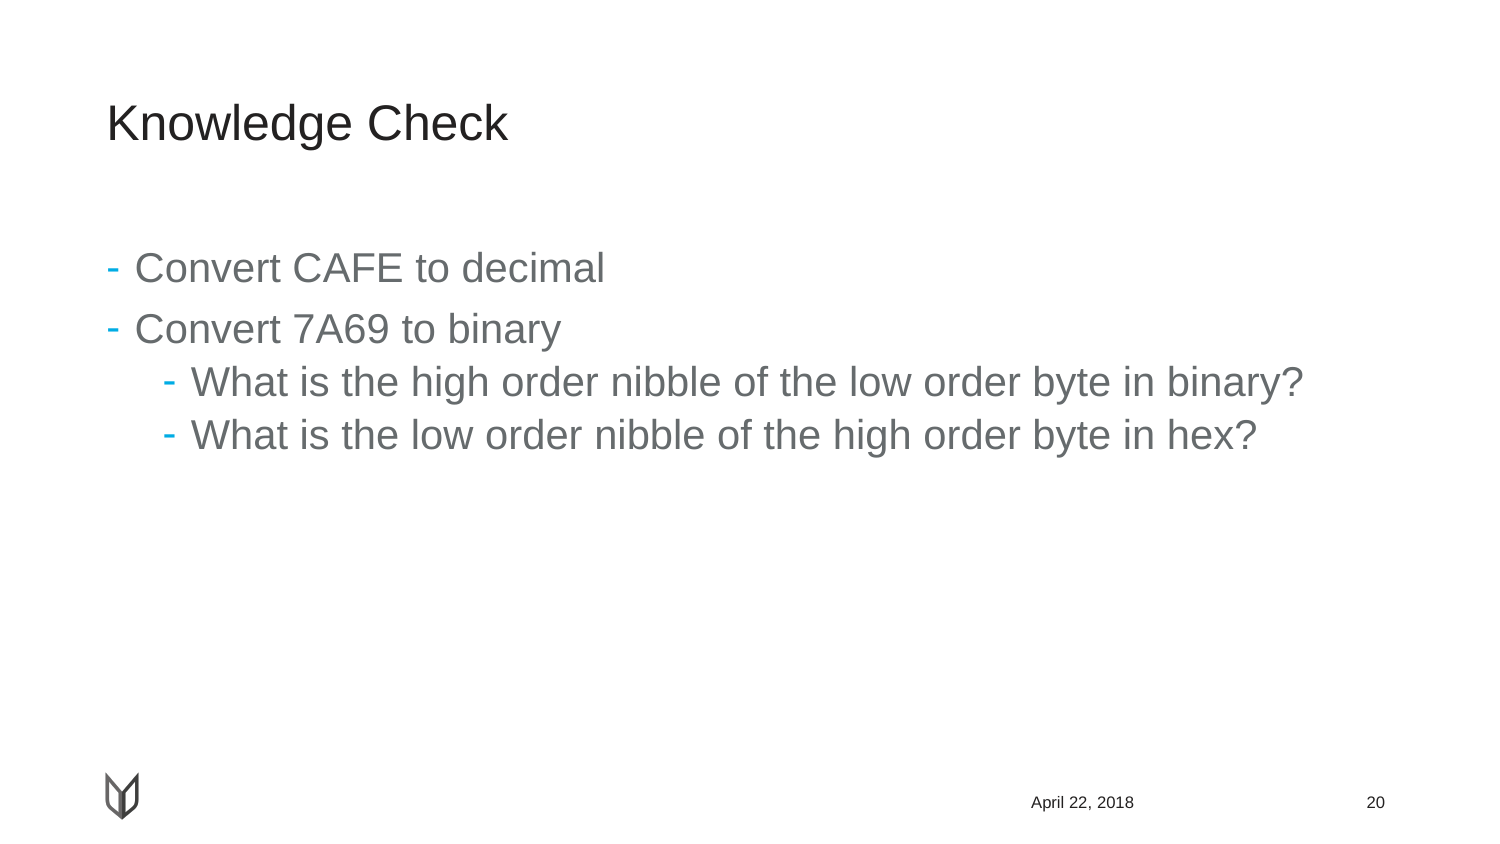

# Knowledge Check
Convert CAFE to decimal
Convert 7A69 to binary
What is the high order nibble of the low order byte in binary?
What is the low order nibble of the high order byte in hex?
April 22, 2018
20